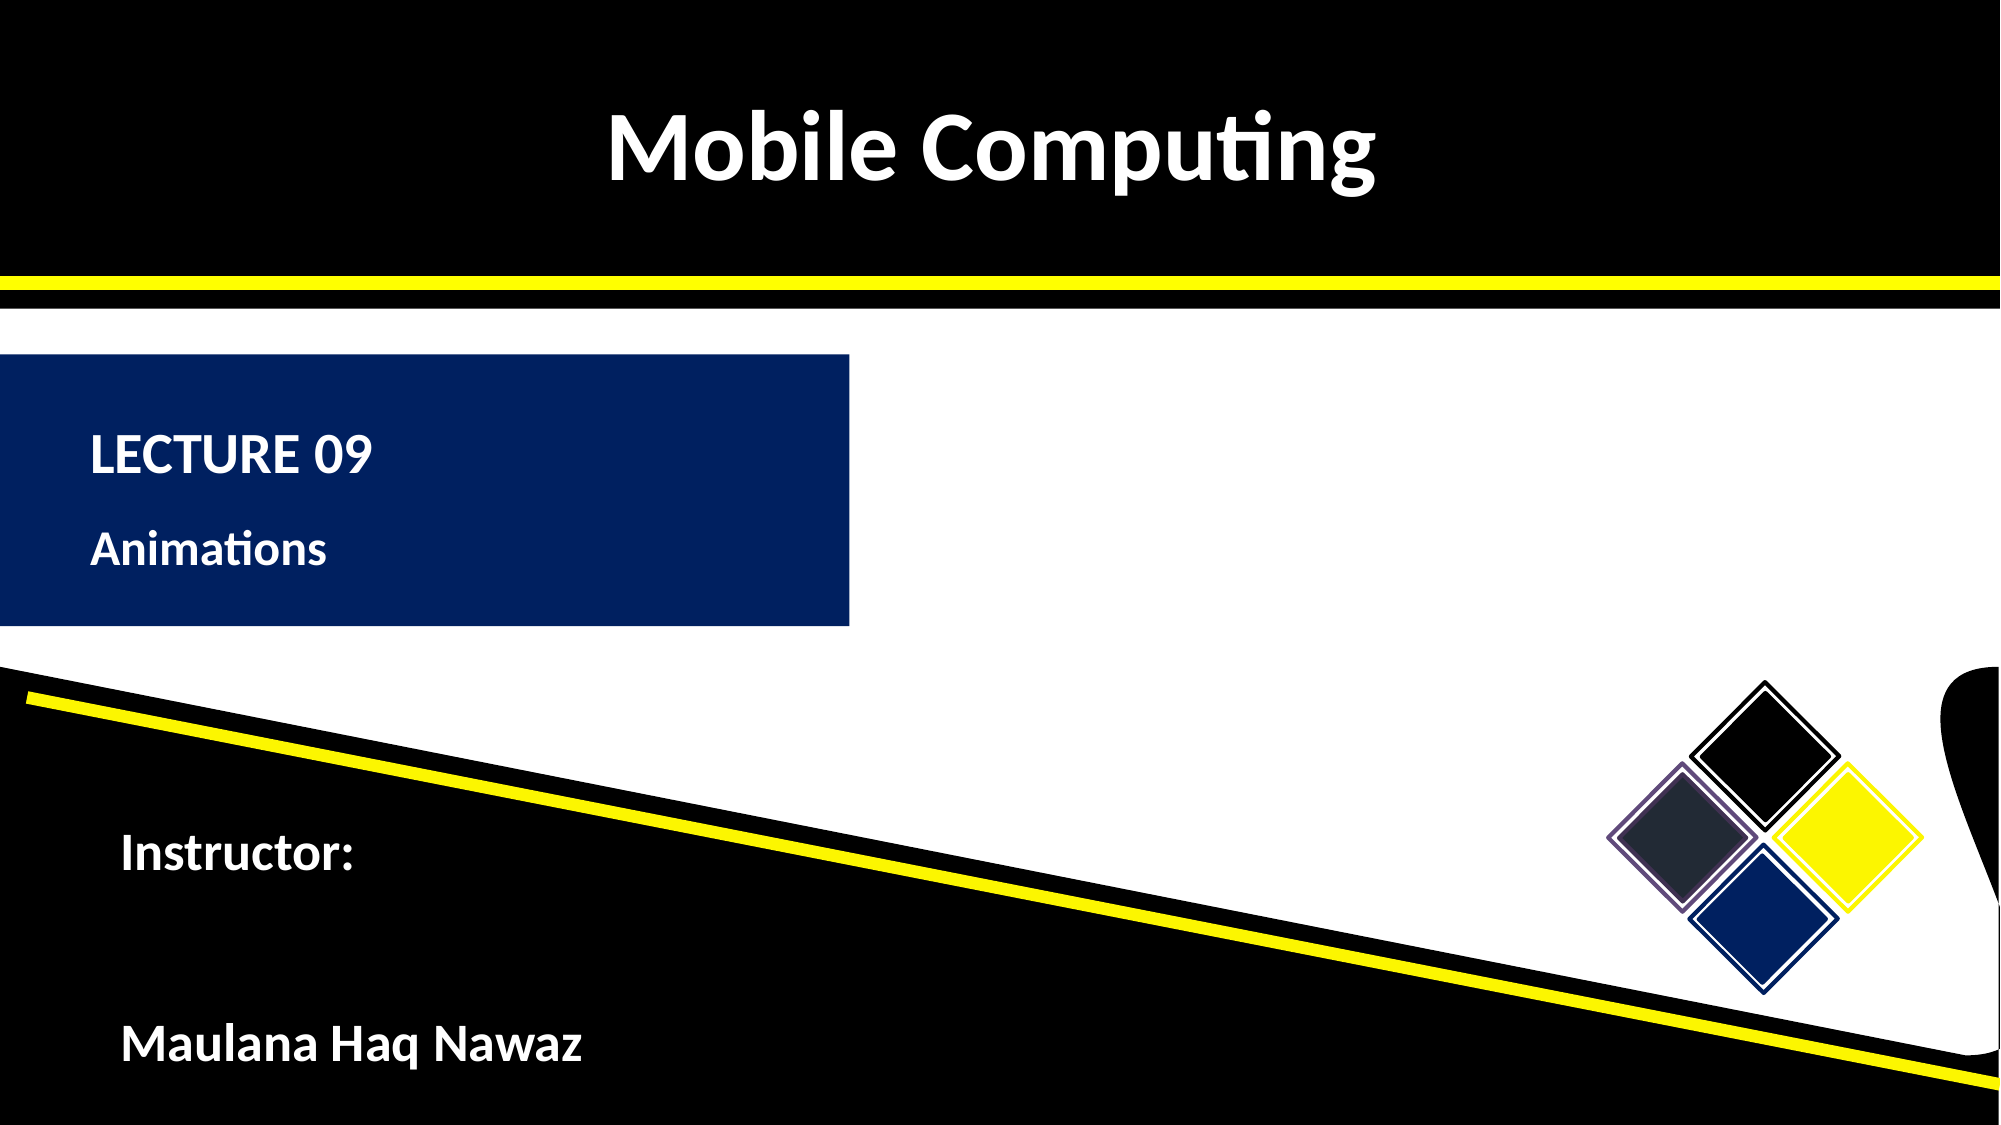

Mobile Computing
Mobile Computing
LECTURE 09
Animations

Instructor:

Maulana Haq Nawaz